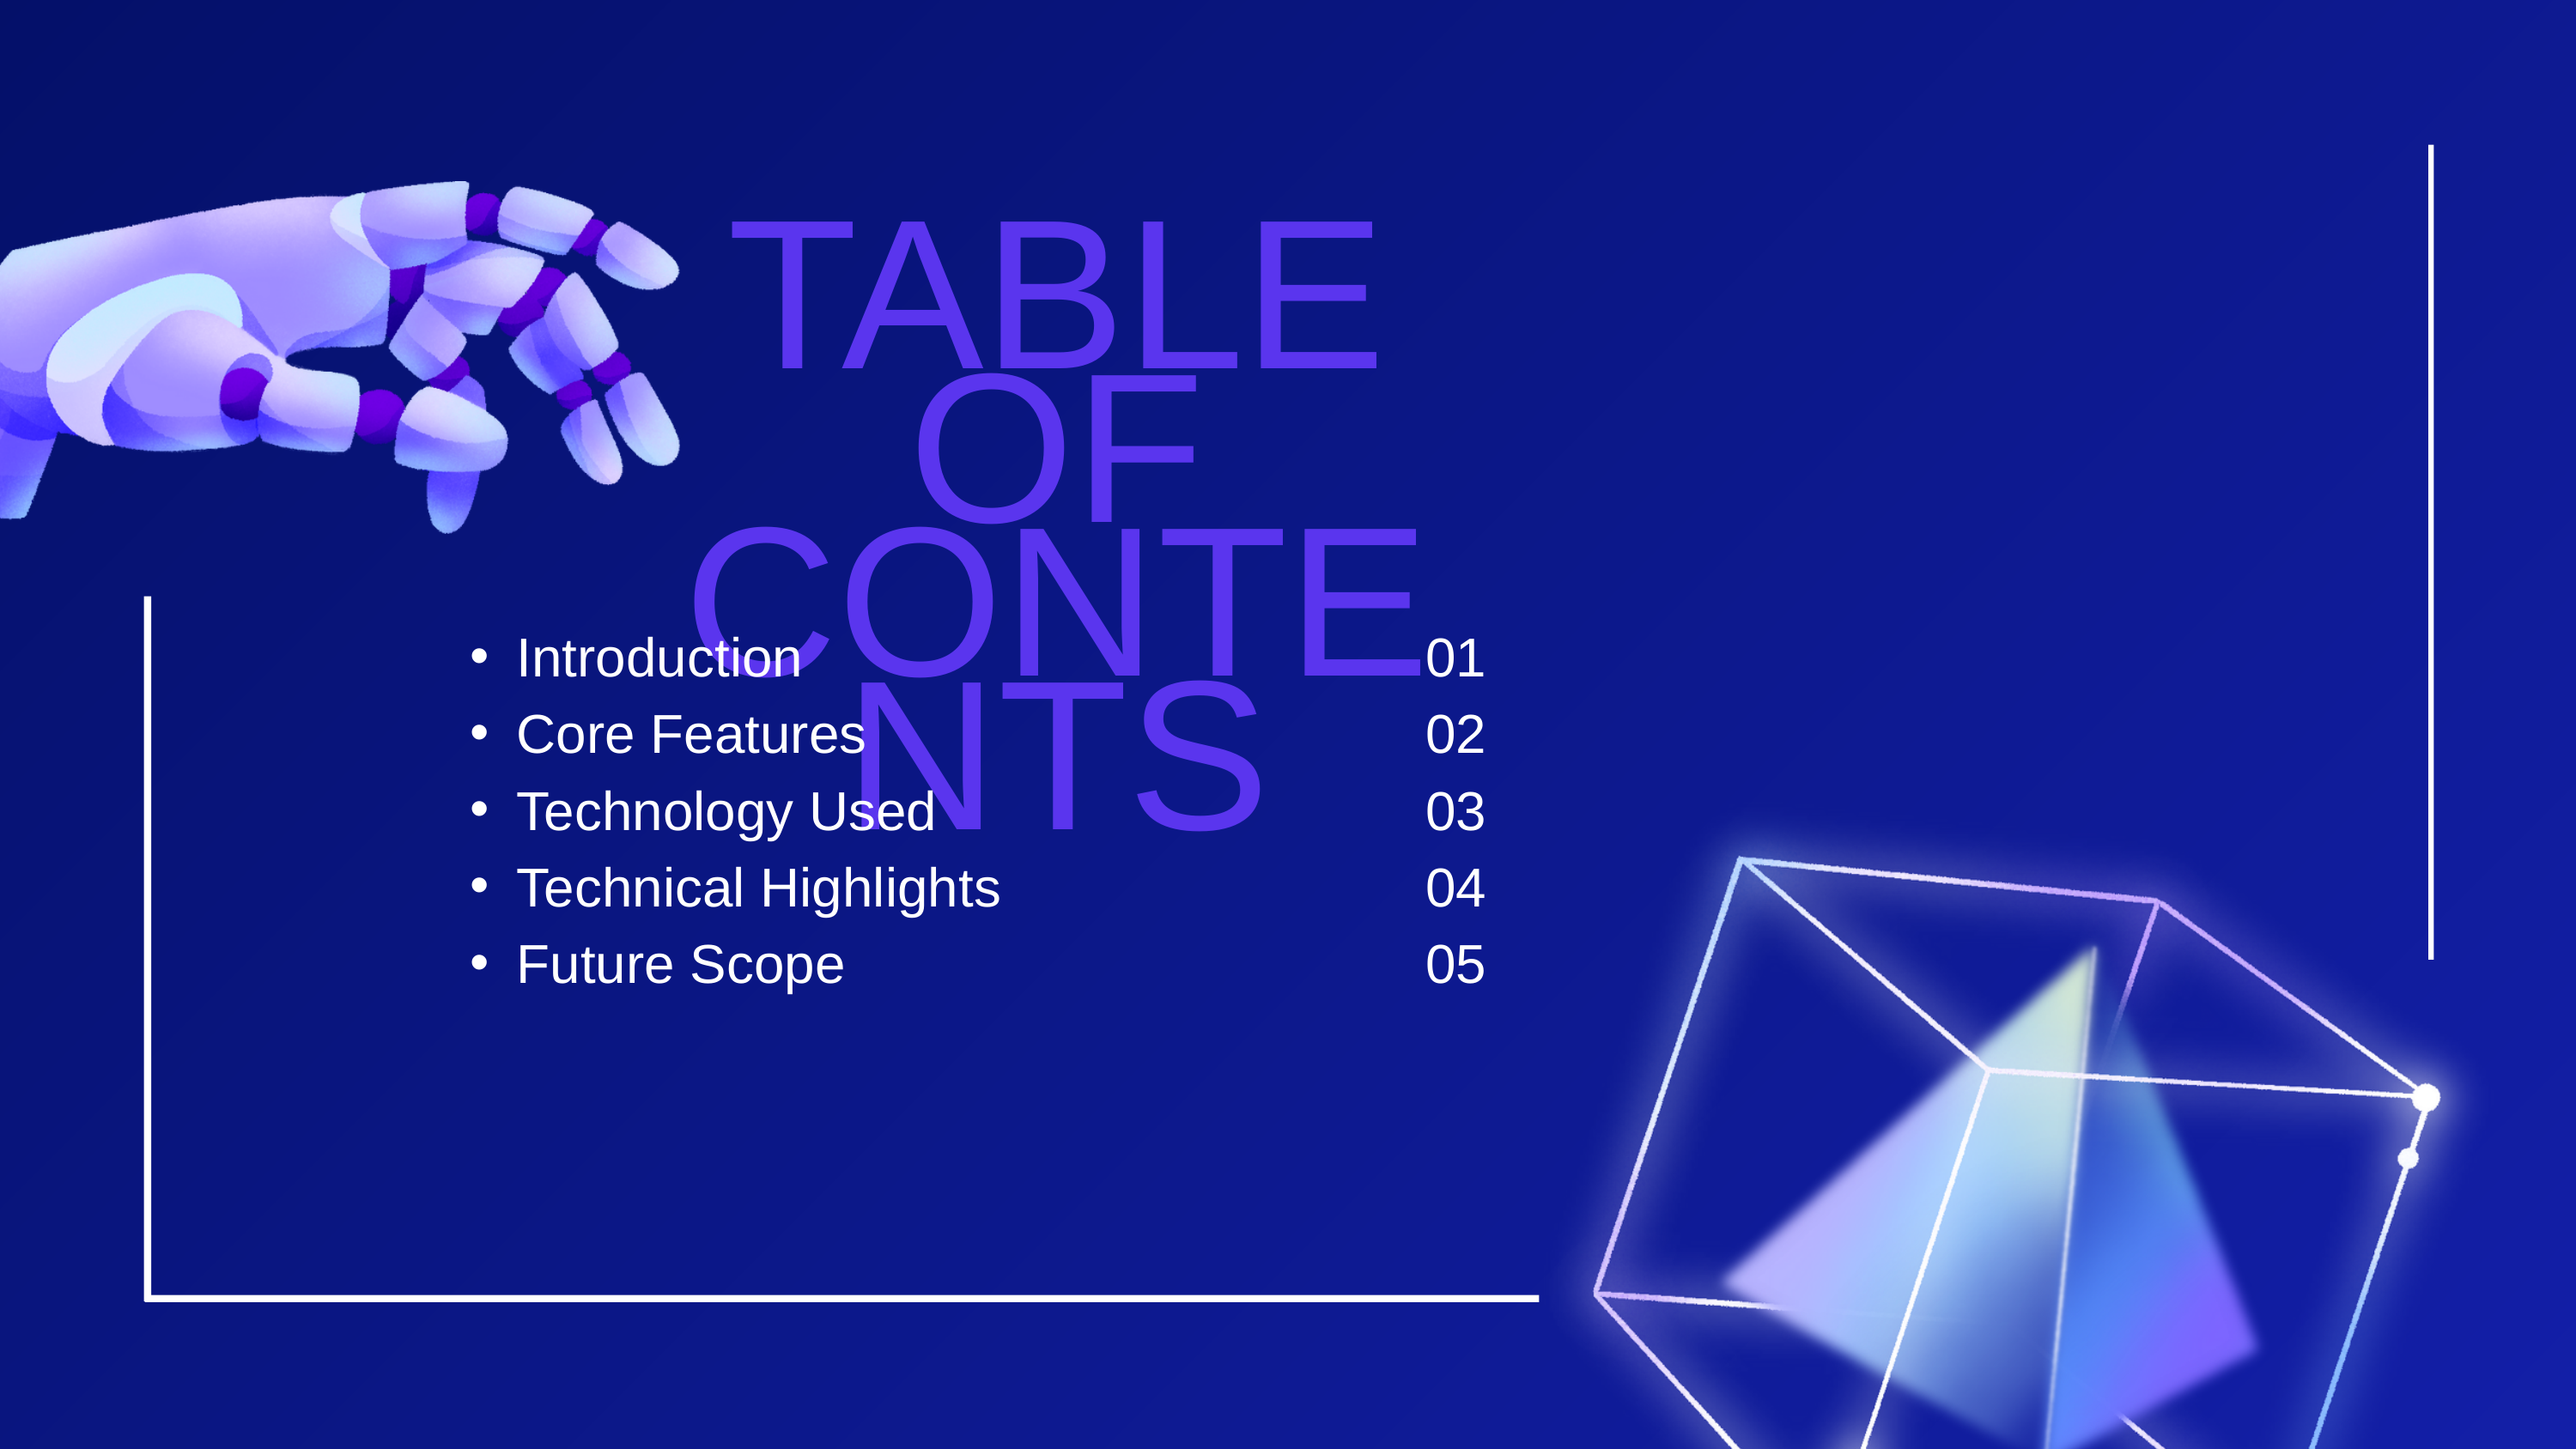

TABLE OF CONTENTS

Introduction
Core Features
Technology Used
Technical Highlights
Future Scope
01
02
03
04
05